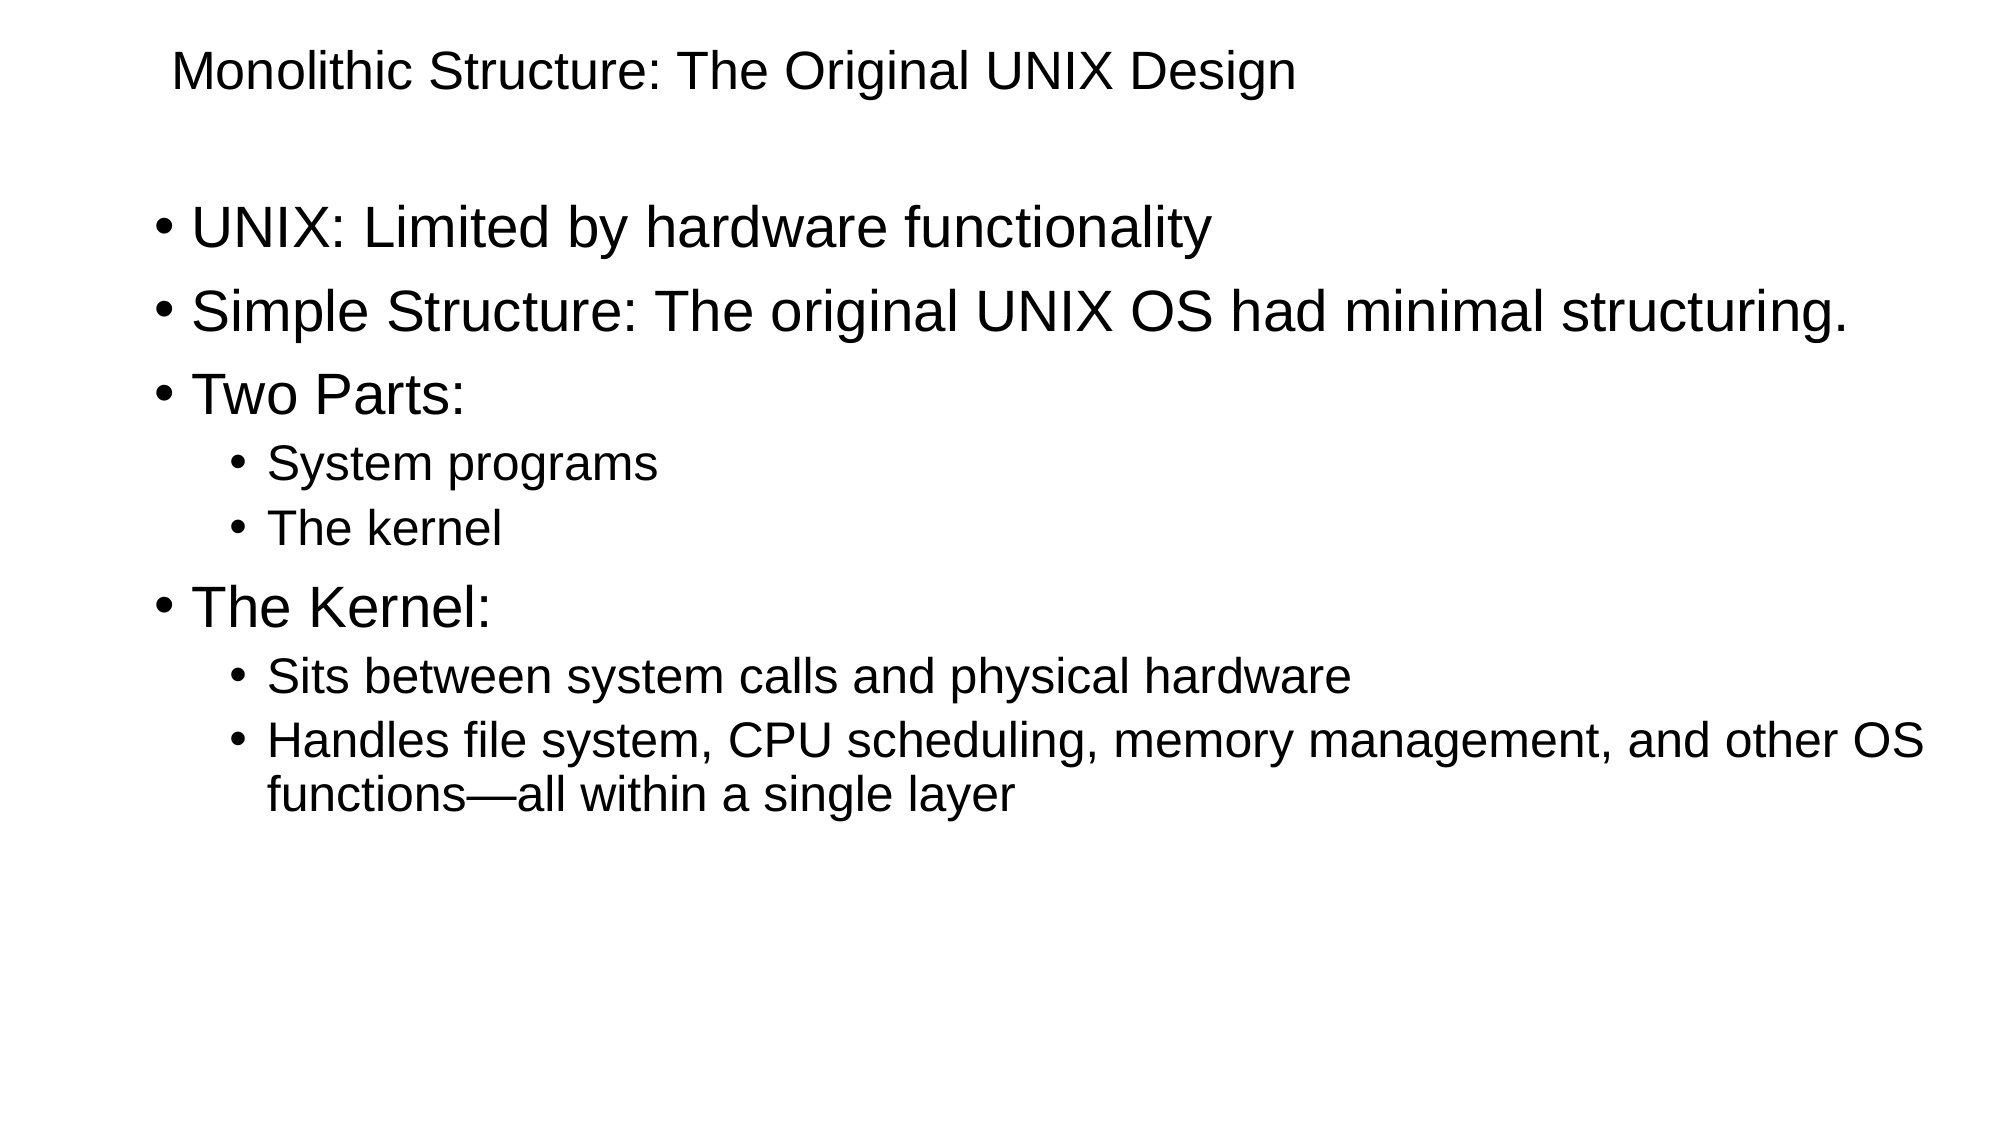

# Monolithic Structure: The Original UNIX Design
UNIX: Limited by hardware functionality
Simple Structure: The original UNIX OS had minimal structuring.
Two Parts:
System programs
The kernel
The Kernel:
Sits between system calls and physical hardware
Handles file system, CPU scheduling, memory management, and other OS functions—all within a single layer